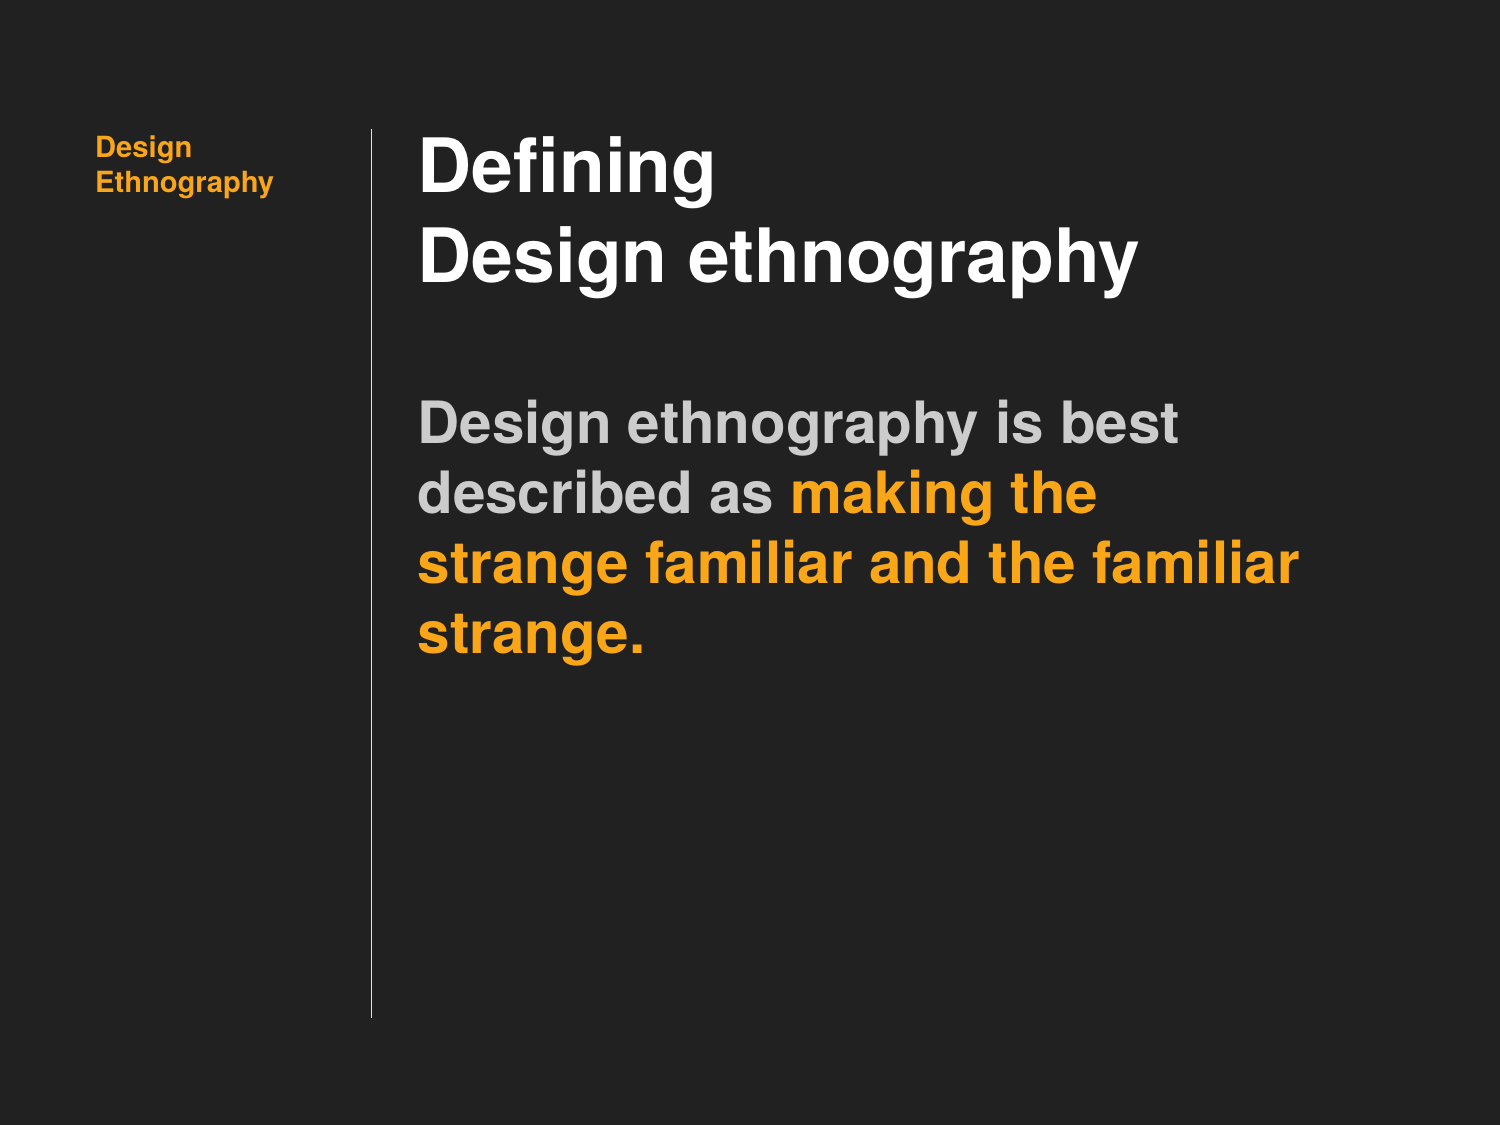

# Defining Design ethnography

Design ethnography is best described as making the strange familiar and the familiar strange.
Design
Ethnography